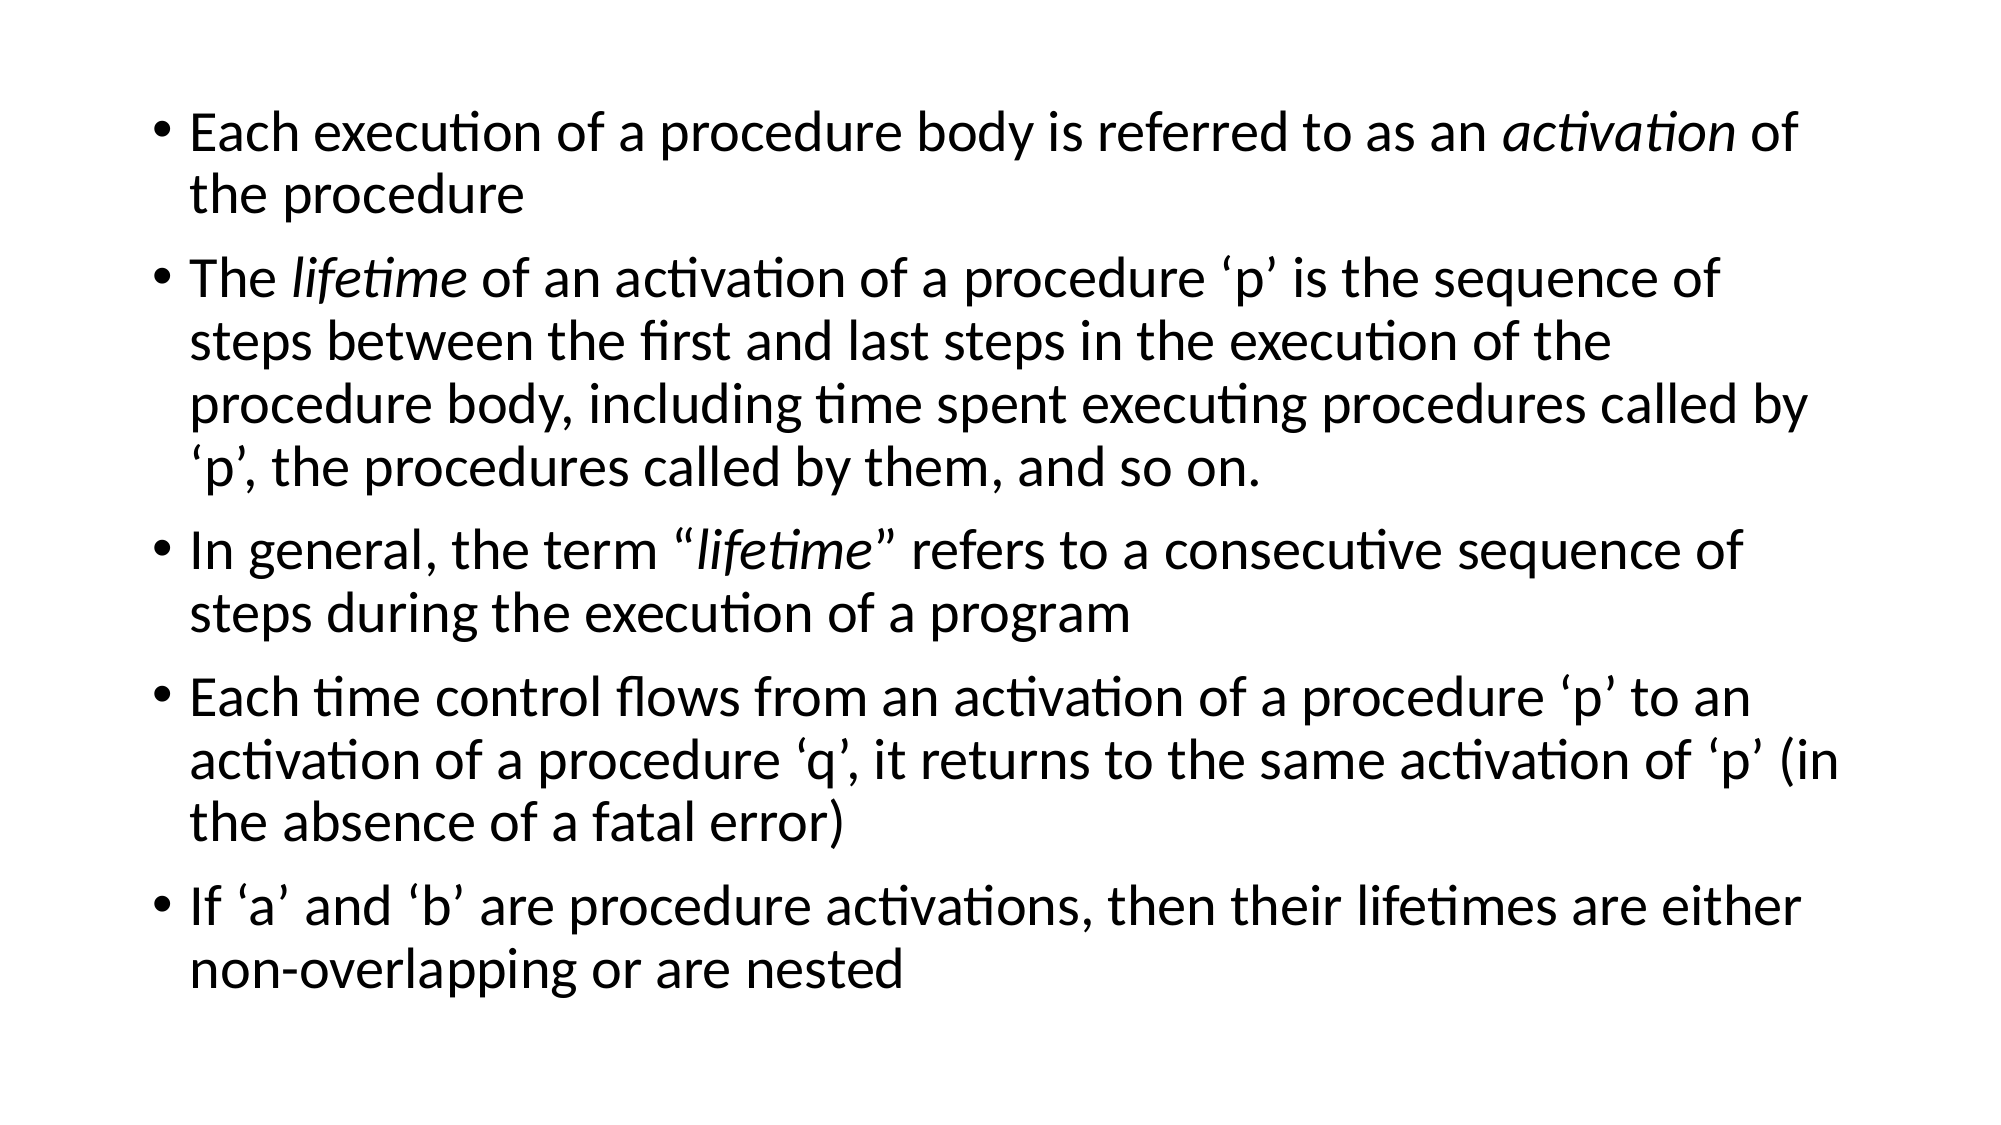

Each execution of a procedure body is referred to as an activation of the procedure
The lifetime of an activation of a procedure ‘p’ is the sequence of steps between the first and last steps in the execution of the procedure body, including time spent executing procedures called by ‘p’, the procedures called by them, and so on.
In general, the term “lifetime” refers to a consecutive sequence of steps during the execution of a program
Each time control flows from an activation of a procedure ‘p’ to an activation of a procedure ‘q’, it returns to the same activation of ‘p’ (in the absence of a fatal error)
If ‘a’ and ‘b’ are procedure activations, then their lifetimes are either non-overlapping or are nested